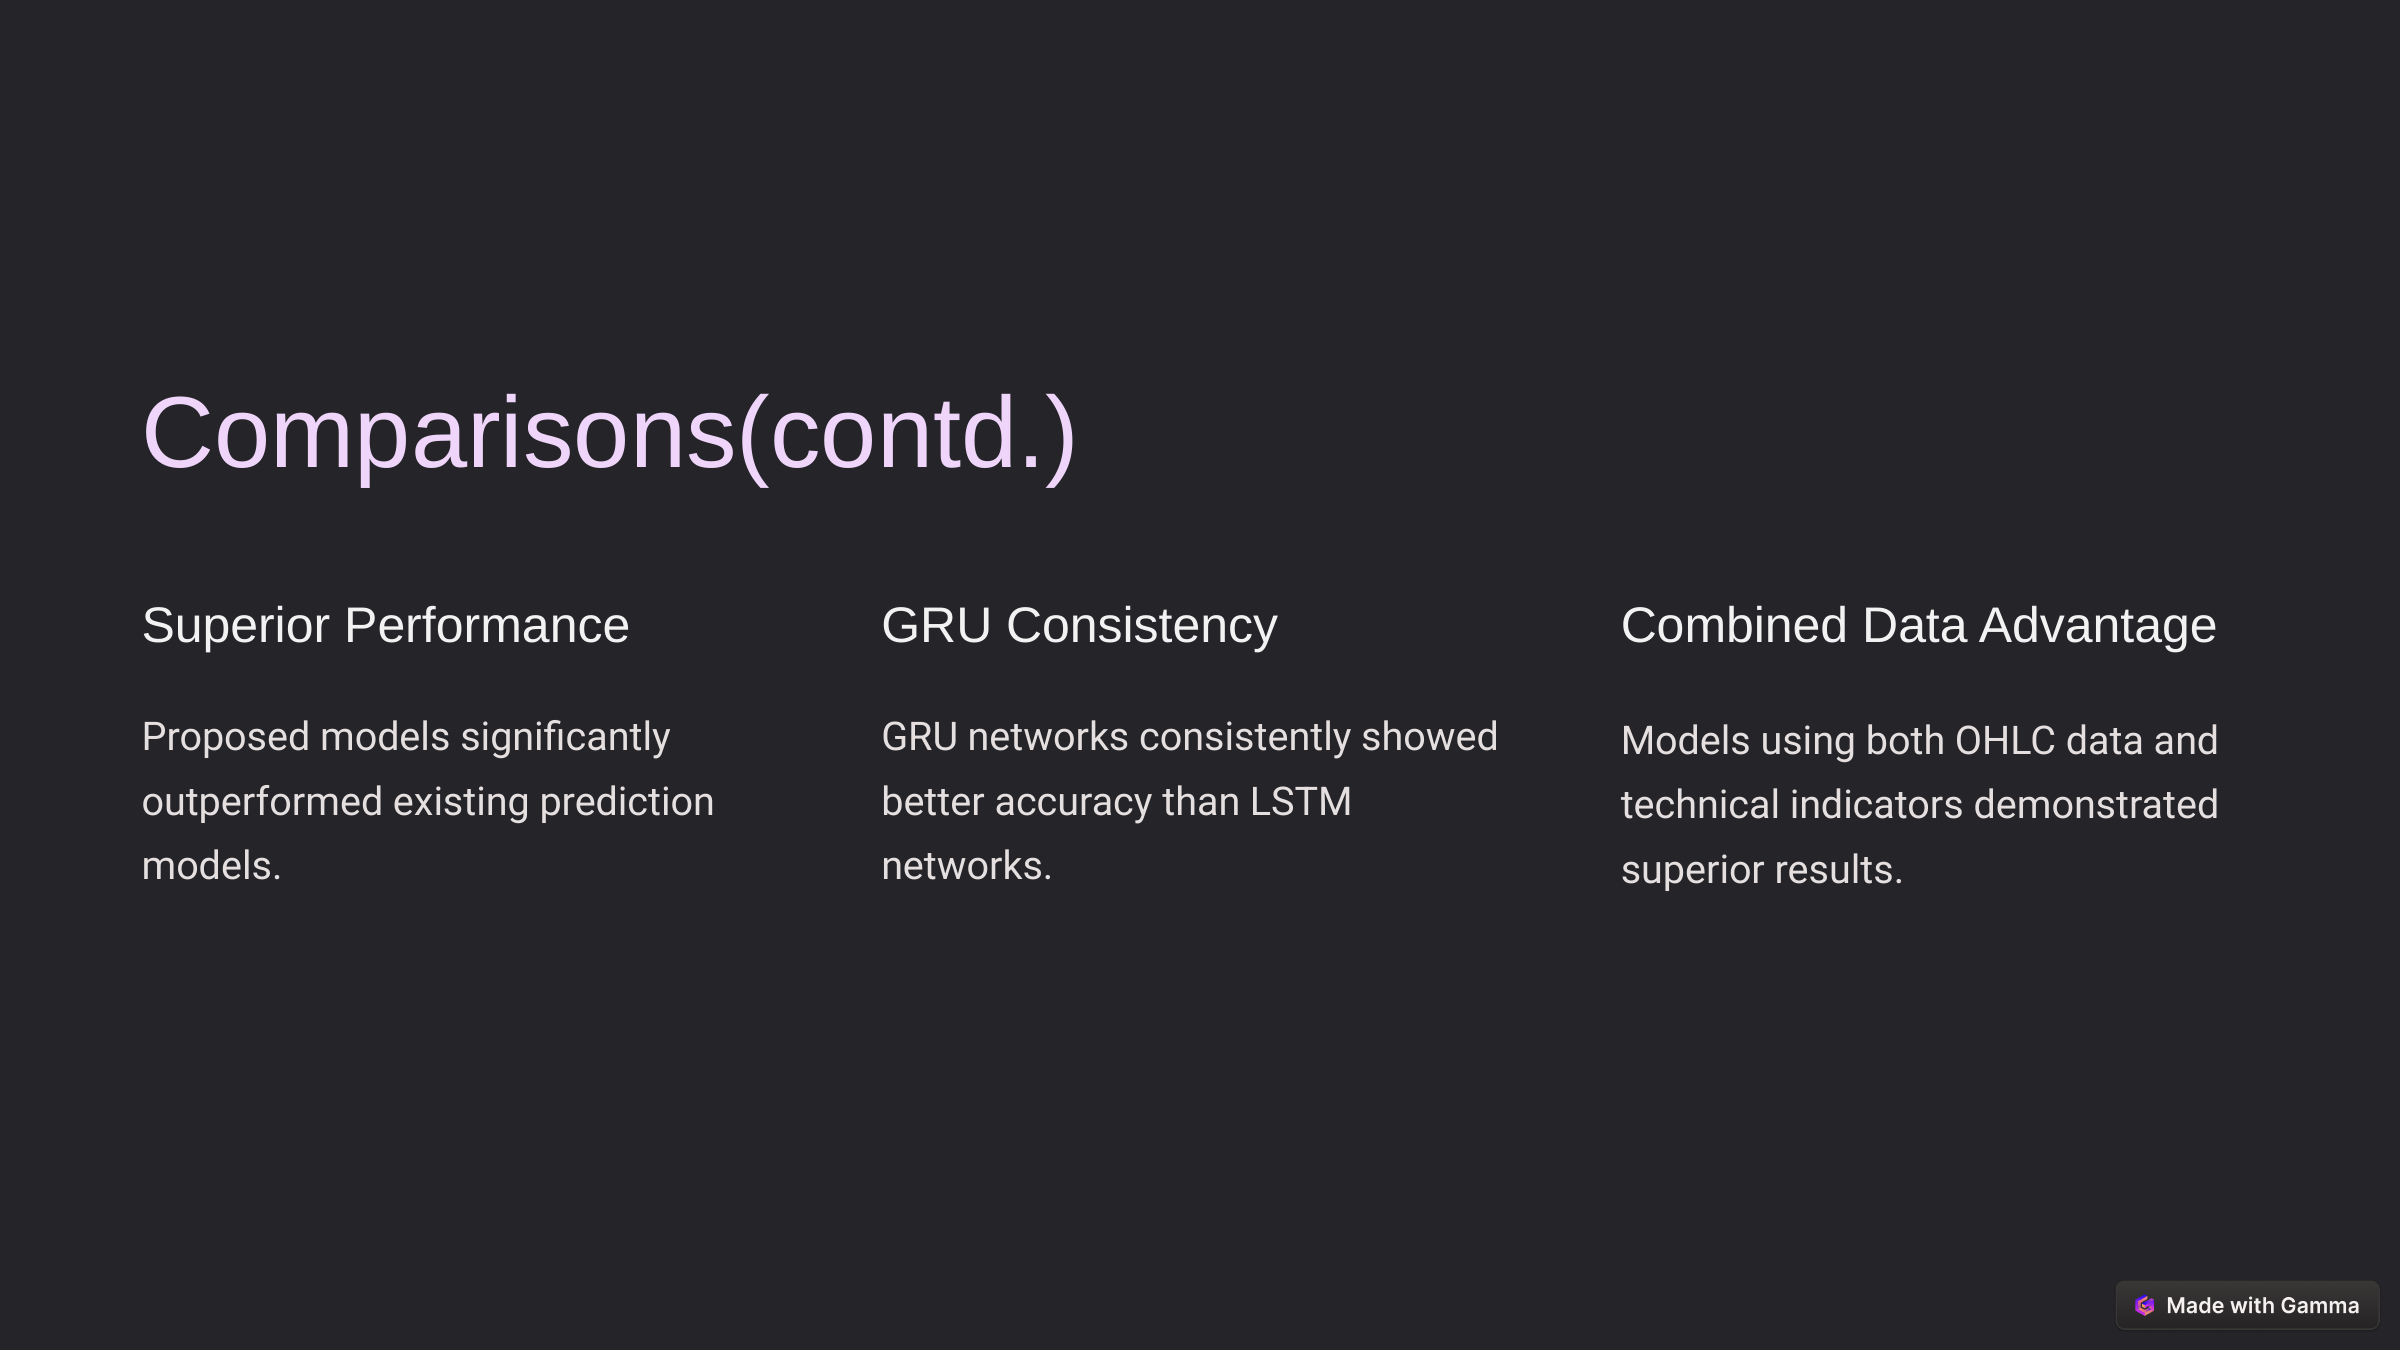

Comparisons(contd.)
Superior Performance
GRU Consistency
Combined Data Advantage
Proposed models significantly outperformed existing prediction models.
GRU networks consistently showed better accuracy than LSTM networks.
Models using both OHLC data and technical indicators demonstrated superior results.